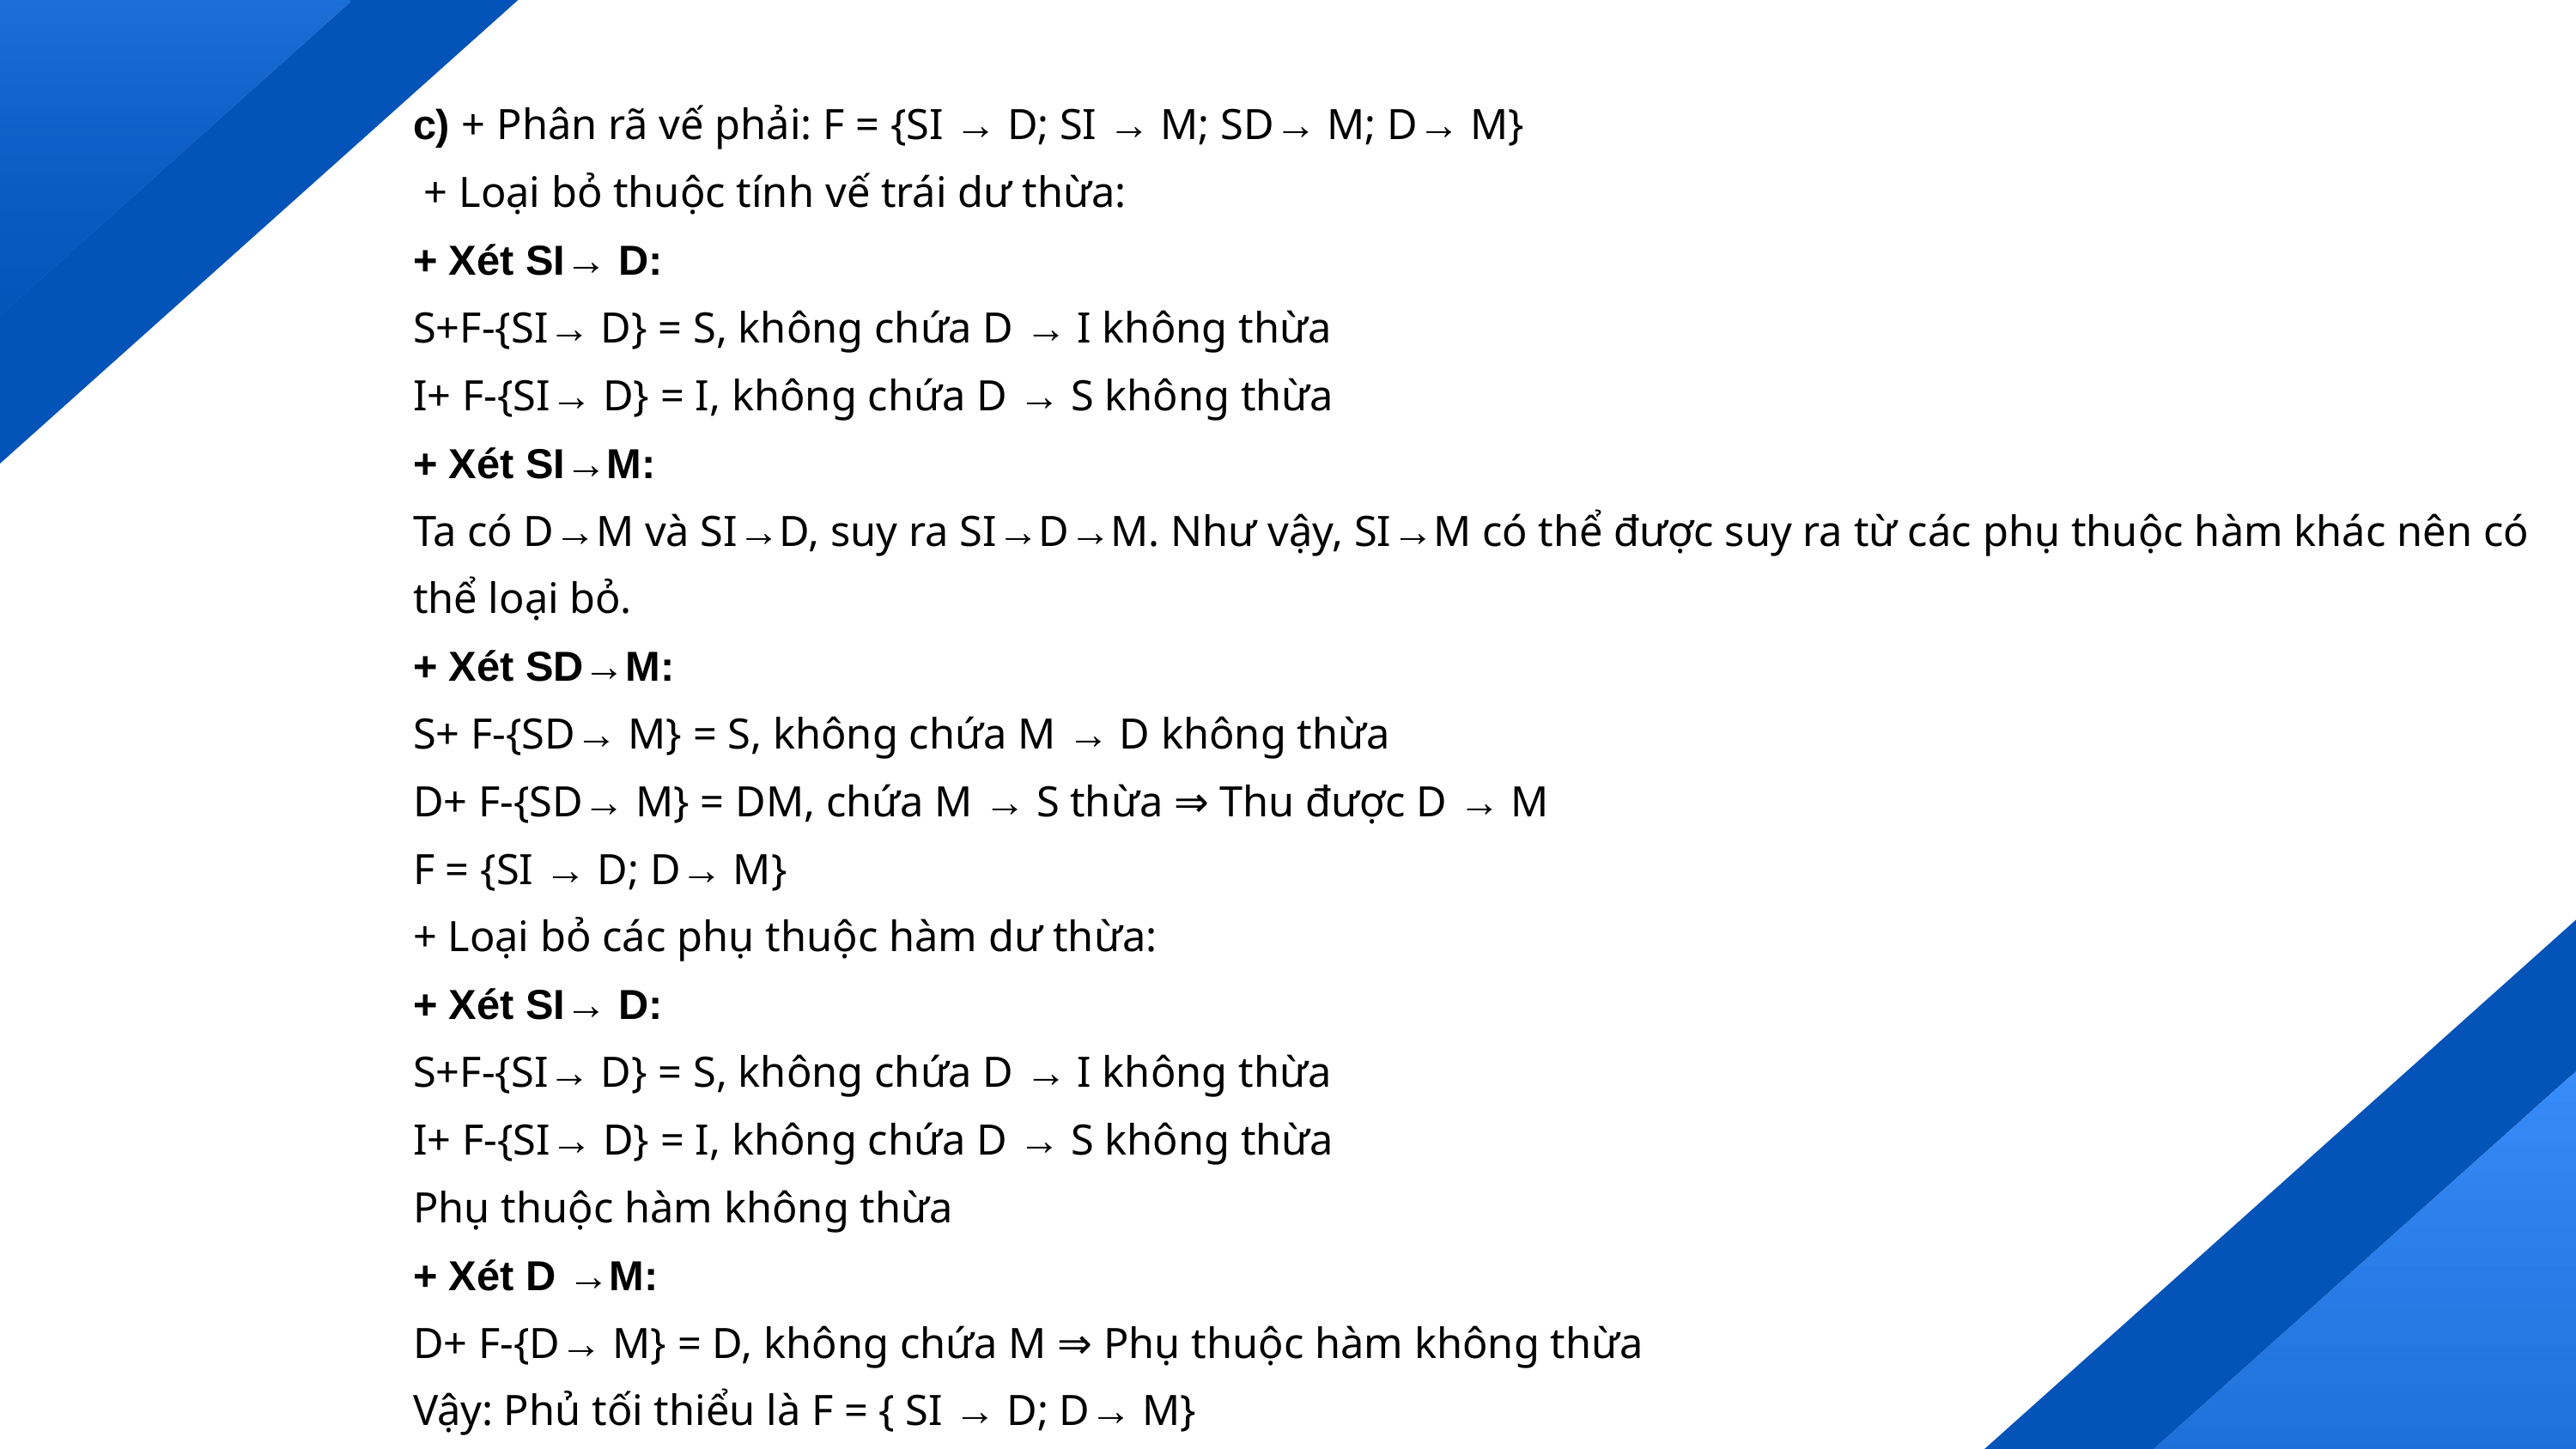

c) + Phân rã vế phải: F = {SI → D; SI → M; SD→ M; D→ M}
 + Loại bỏ thuộc tính vế trái dư thừa:
+ Xét SI→ D:
S+F-{SI→ D} = S, không chứa D → I không thừa
I+ F-{SI→ D} = I, không chứa D → S không thừa
+ Xét SI→M:
Ta có D→M và SI→D, suy ra SI→D→M. Như vậy, SI→M có thể được suy ra từ các phụ thuộc hàm khác nên có thể loại bỏ.
+ Xét SD→M:
S+ F-{SD→ M} = S, không chứa M → D không thừa
D+ F-{SD→ M} = DM, chứa M → S thừa ⇒ Thu được D → M
F = {SI → D; D→ M}
+ Loại bỏ các phụ thuộc hàm dư thừa:
+ Xét SI→ D:
S+F-{SI→ D} = S, không chứa D → I không thừa
I+ F-{SI→ D} = I, không chứa D → S không thừa
Phụ thuộc hàm không thừa
+ Xét D →M:
D+ F-{D→ M} = D, không chứa M ⇒ Phụ thuộc hàm không thừa
Vậy: Phủ tối thiểu là F = { SI → D; D→ M}